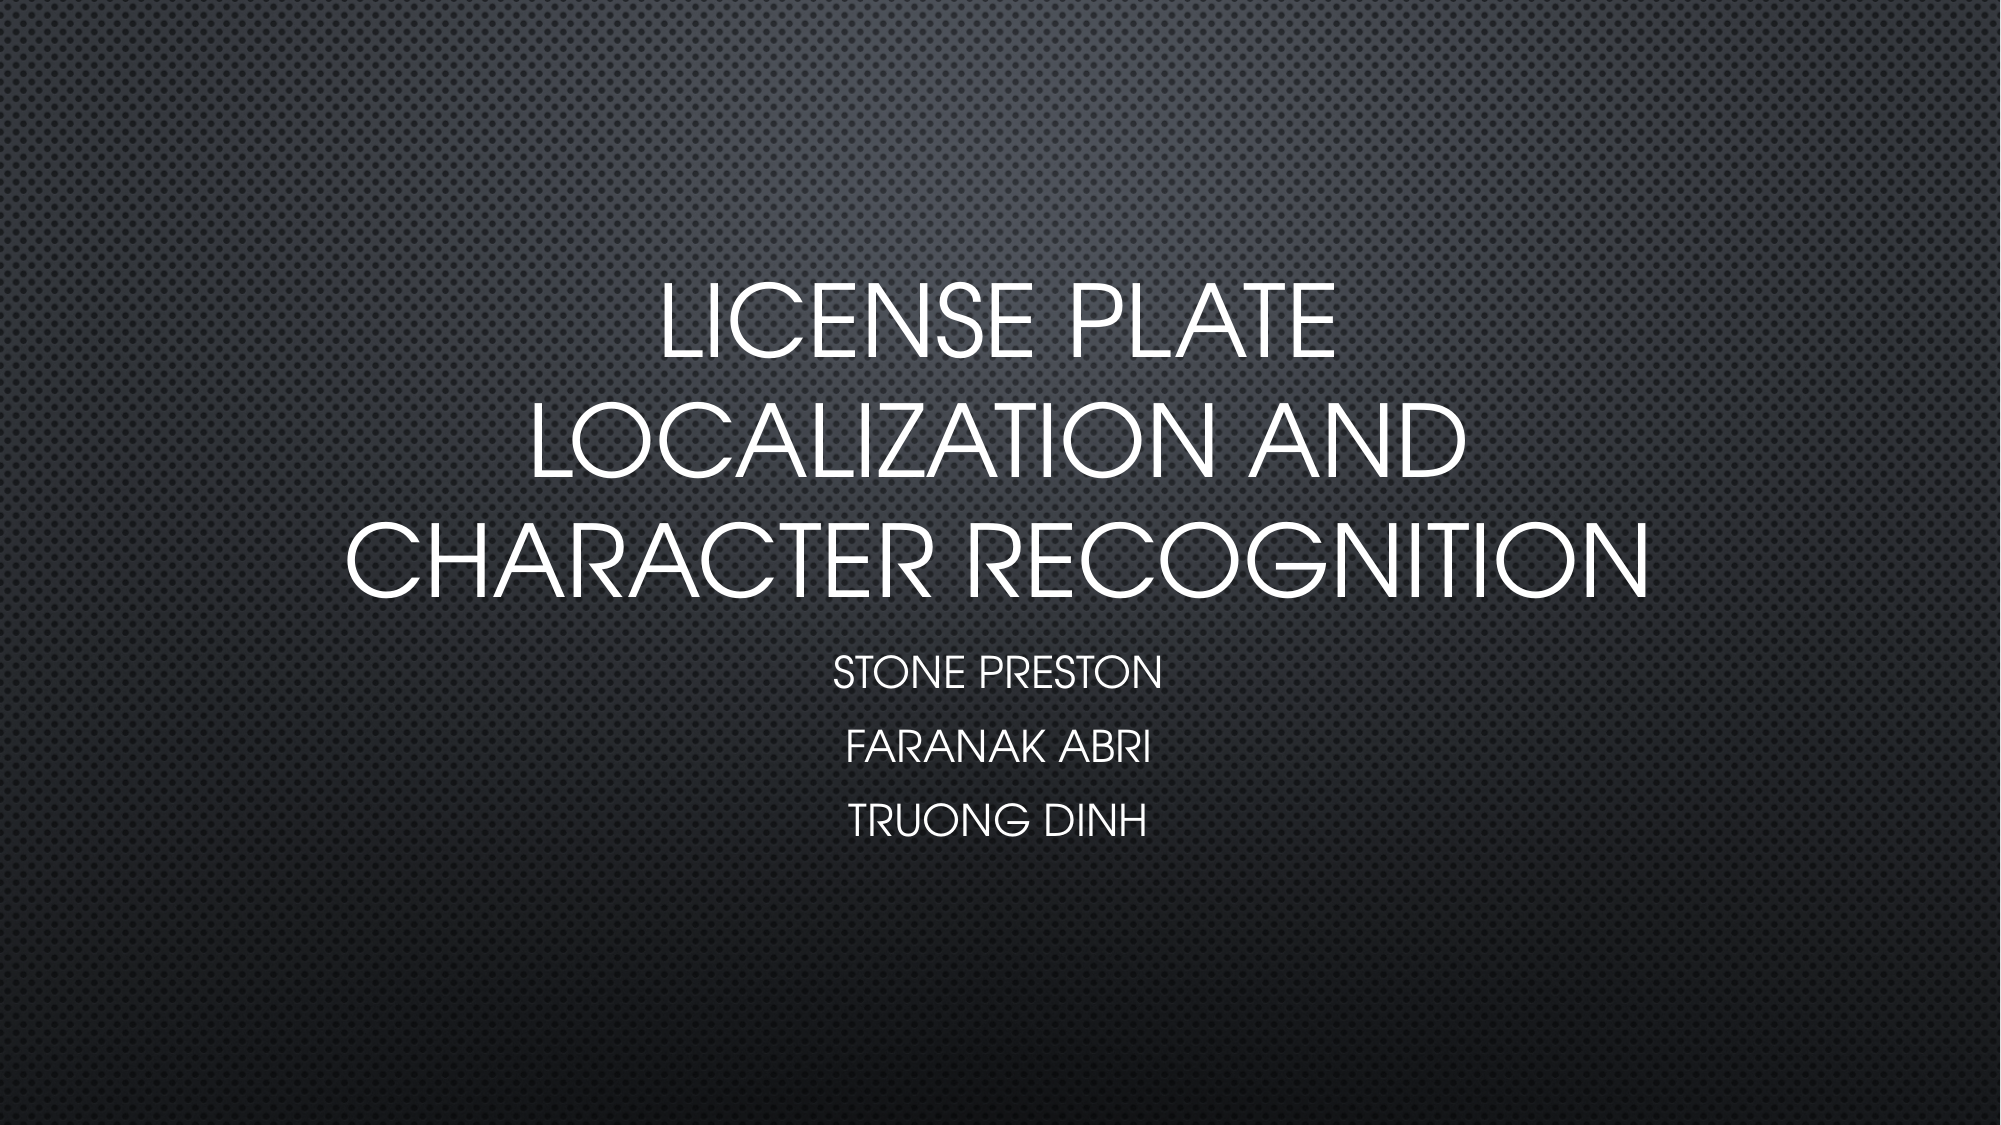

# License Plate Localization and Character Recognition
Stone Preston
Faranak Abri
Truong Dinh